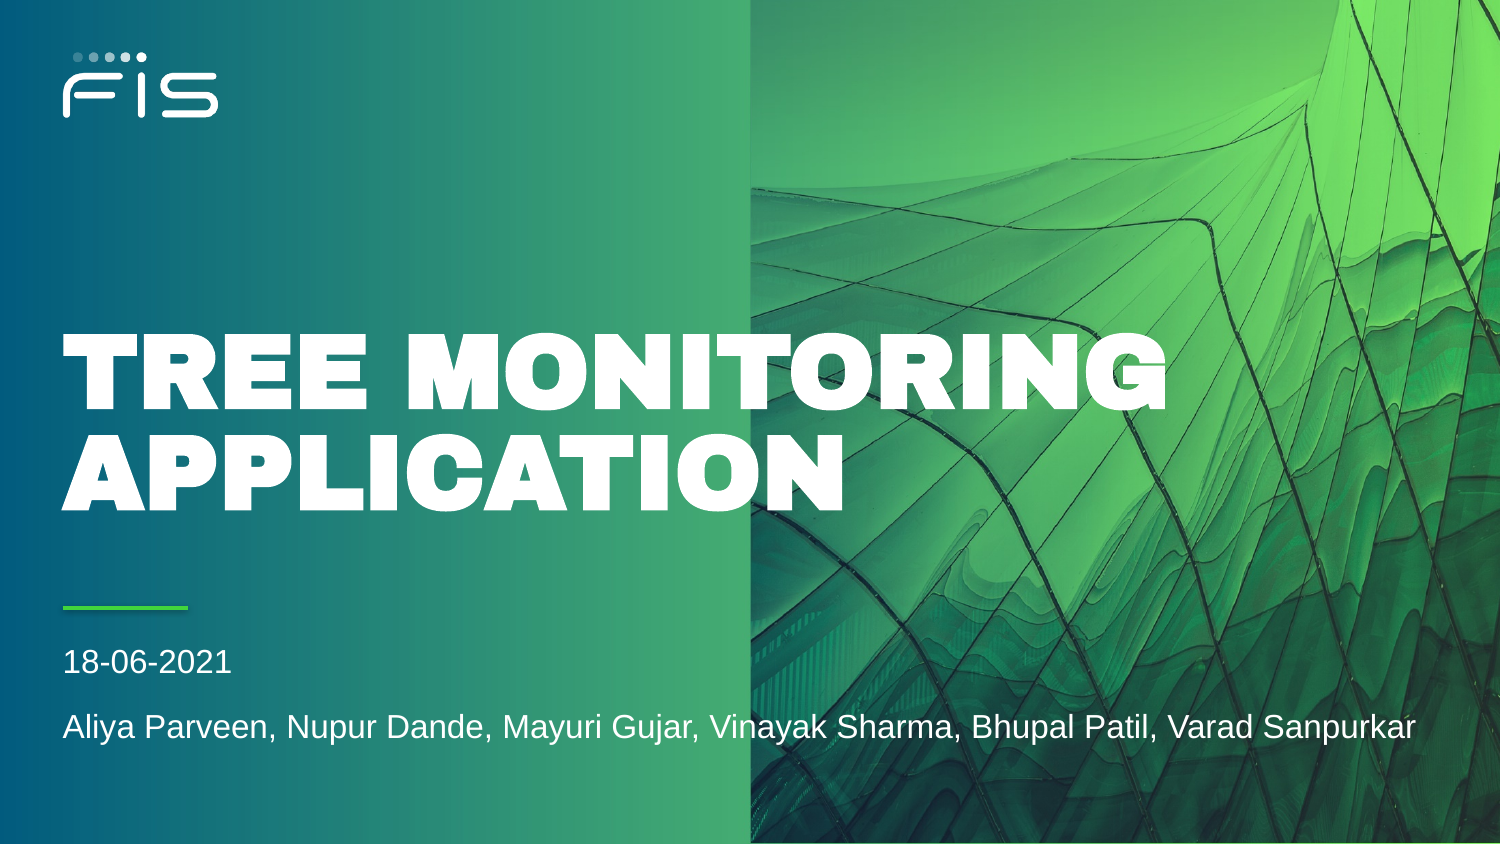

# Tree monitoring application
18-06-2021
Aliya Parveen, Nupur Dande, Mayuri Gujar, Vinayak Sharma, Bhupal Patil, Varad Sanpurkar